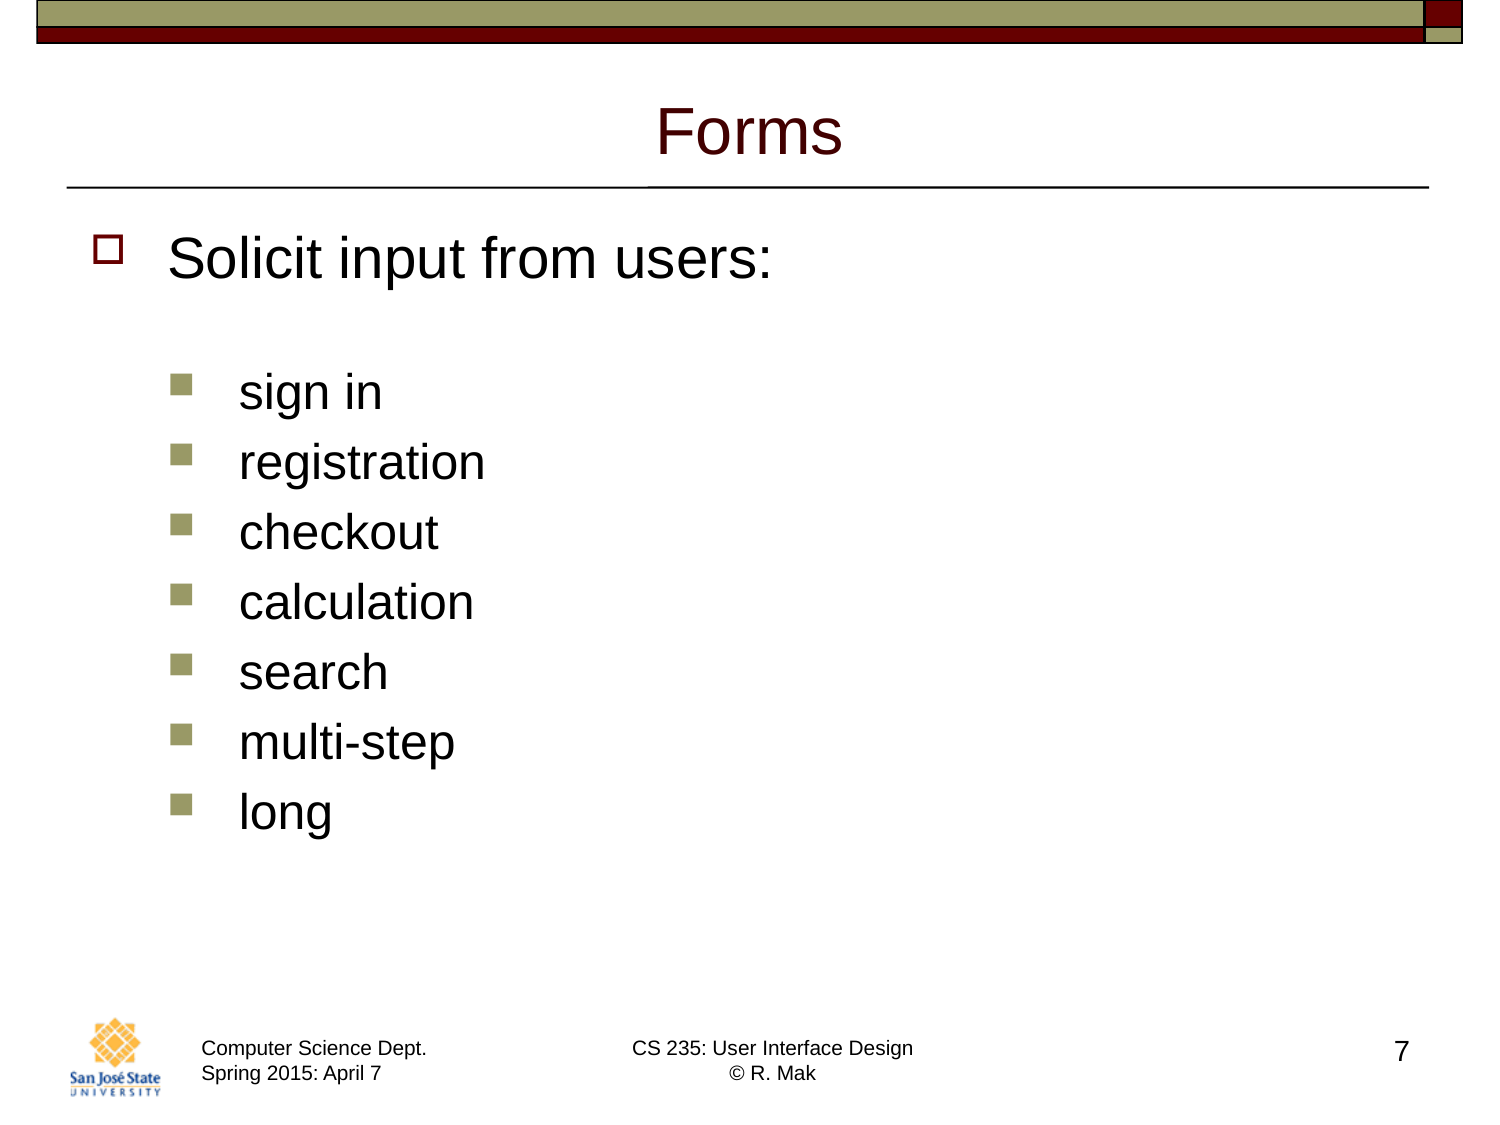

# Forms
Solicit input from users:

sign in
registration
checkout
calculation
search
multi-step
long
7